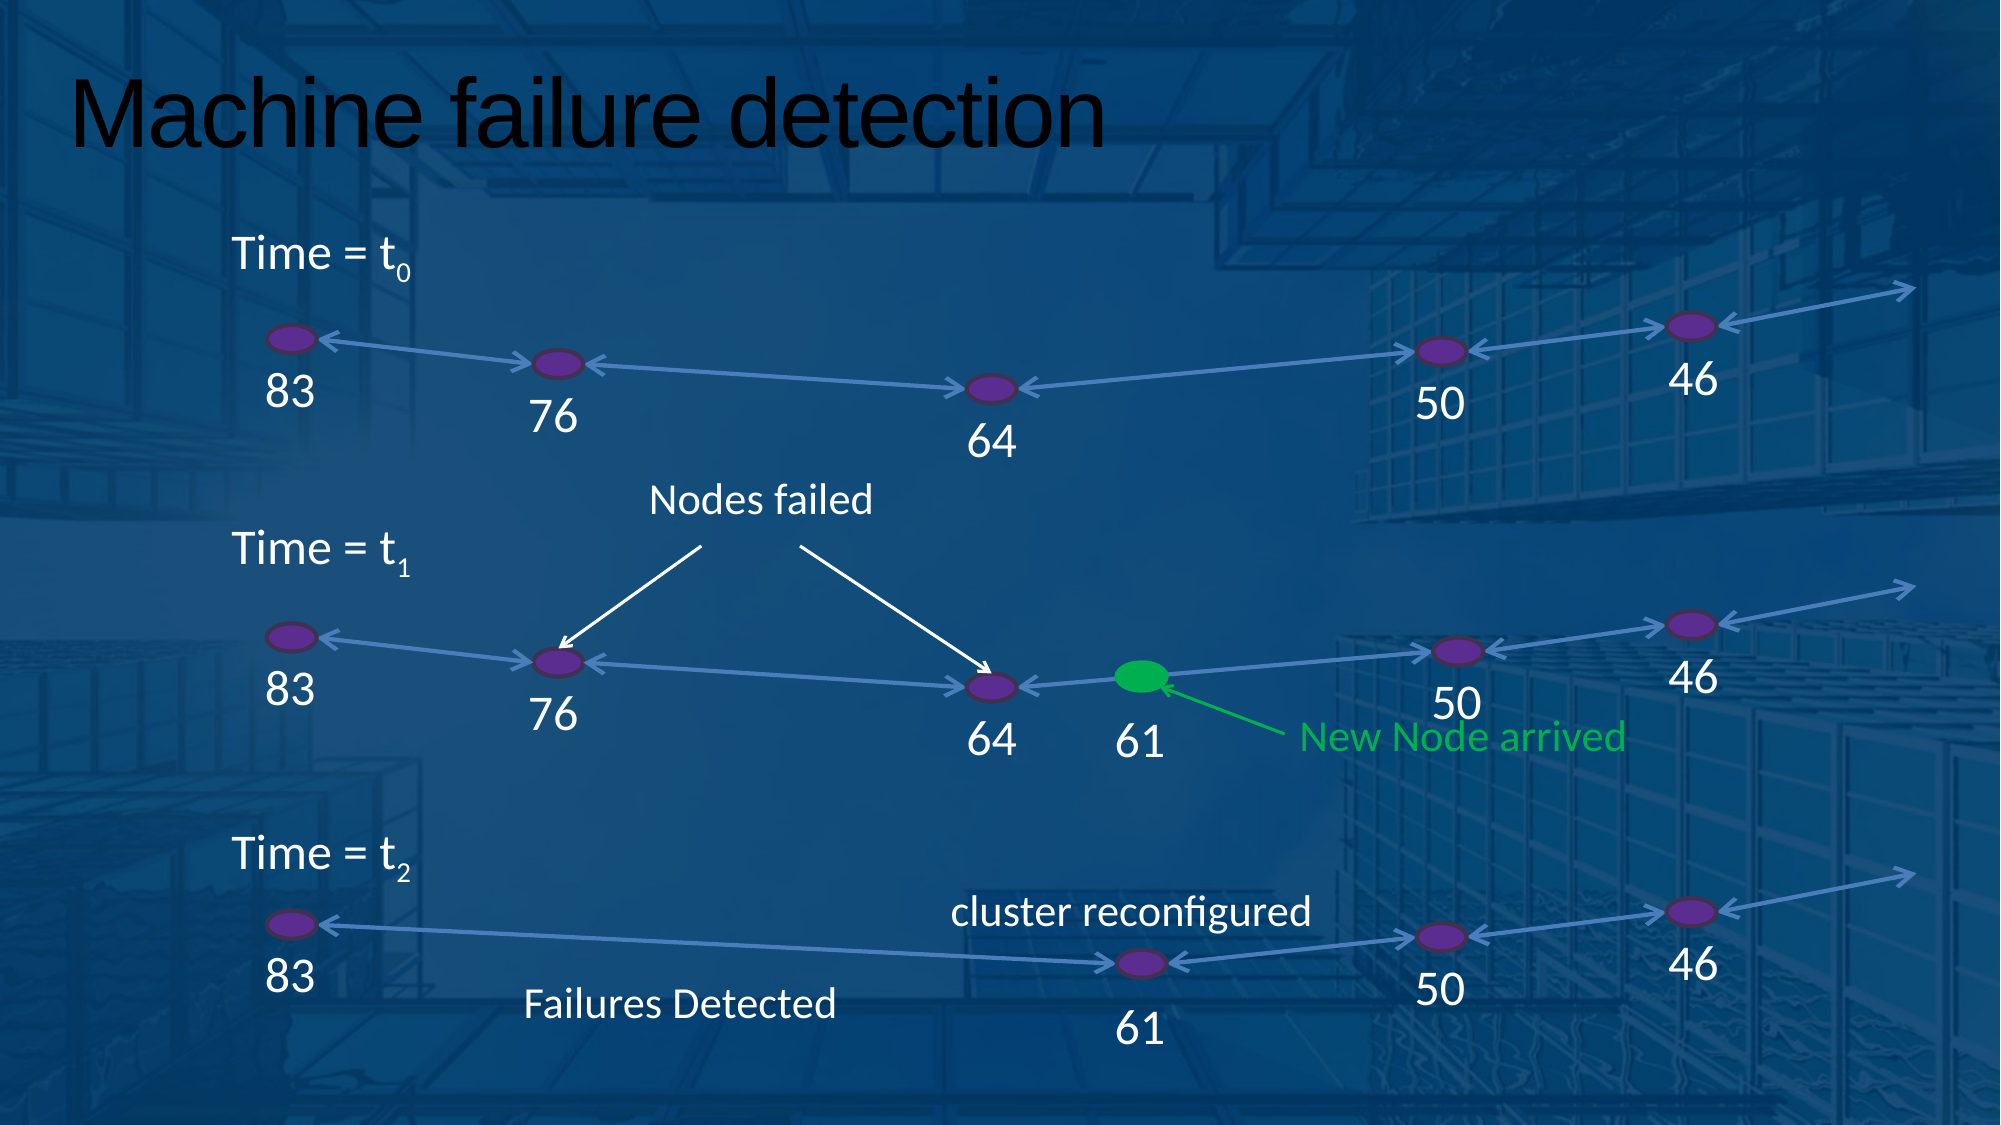

# Machine failure detection
Time = t0

46
83

50
76

64
Nodes failed
Time = t1

46

83
50
76
64

61
New Node arrived

Time = t2
cluster reconfigured

46
83
50

Failures Detected
61